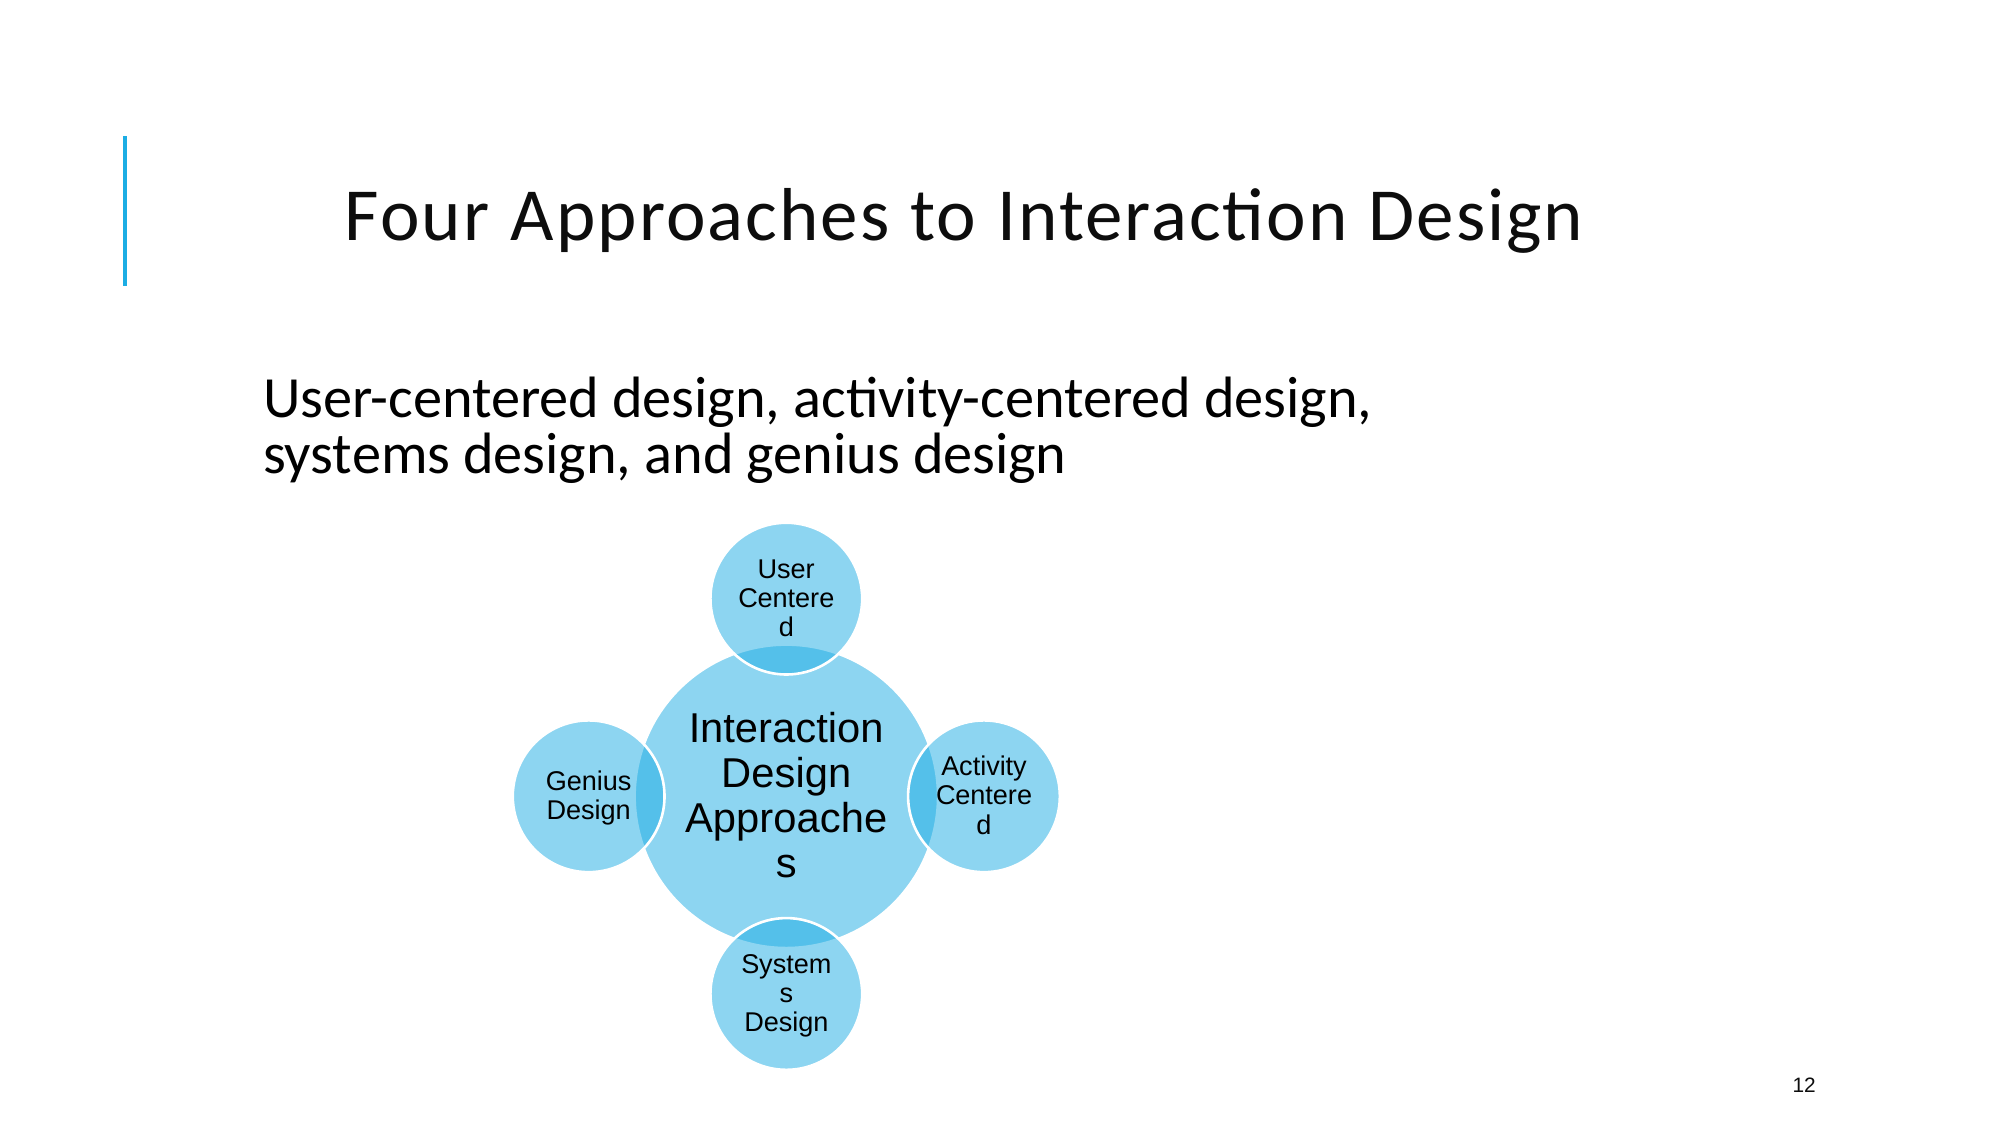

# Four Approaches to Interaction Design
User-centered design, activity-centered design, systems design, and genius design

Interaction Design Approaches
User Centered
Activity Centered
Systems Design
Genius Design
12